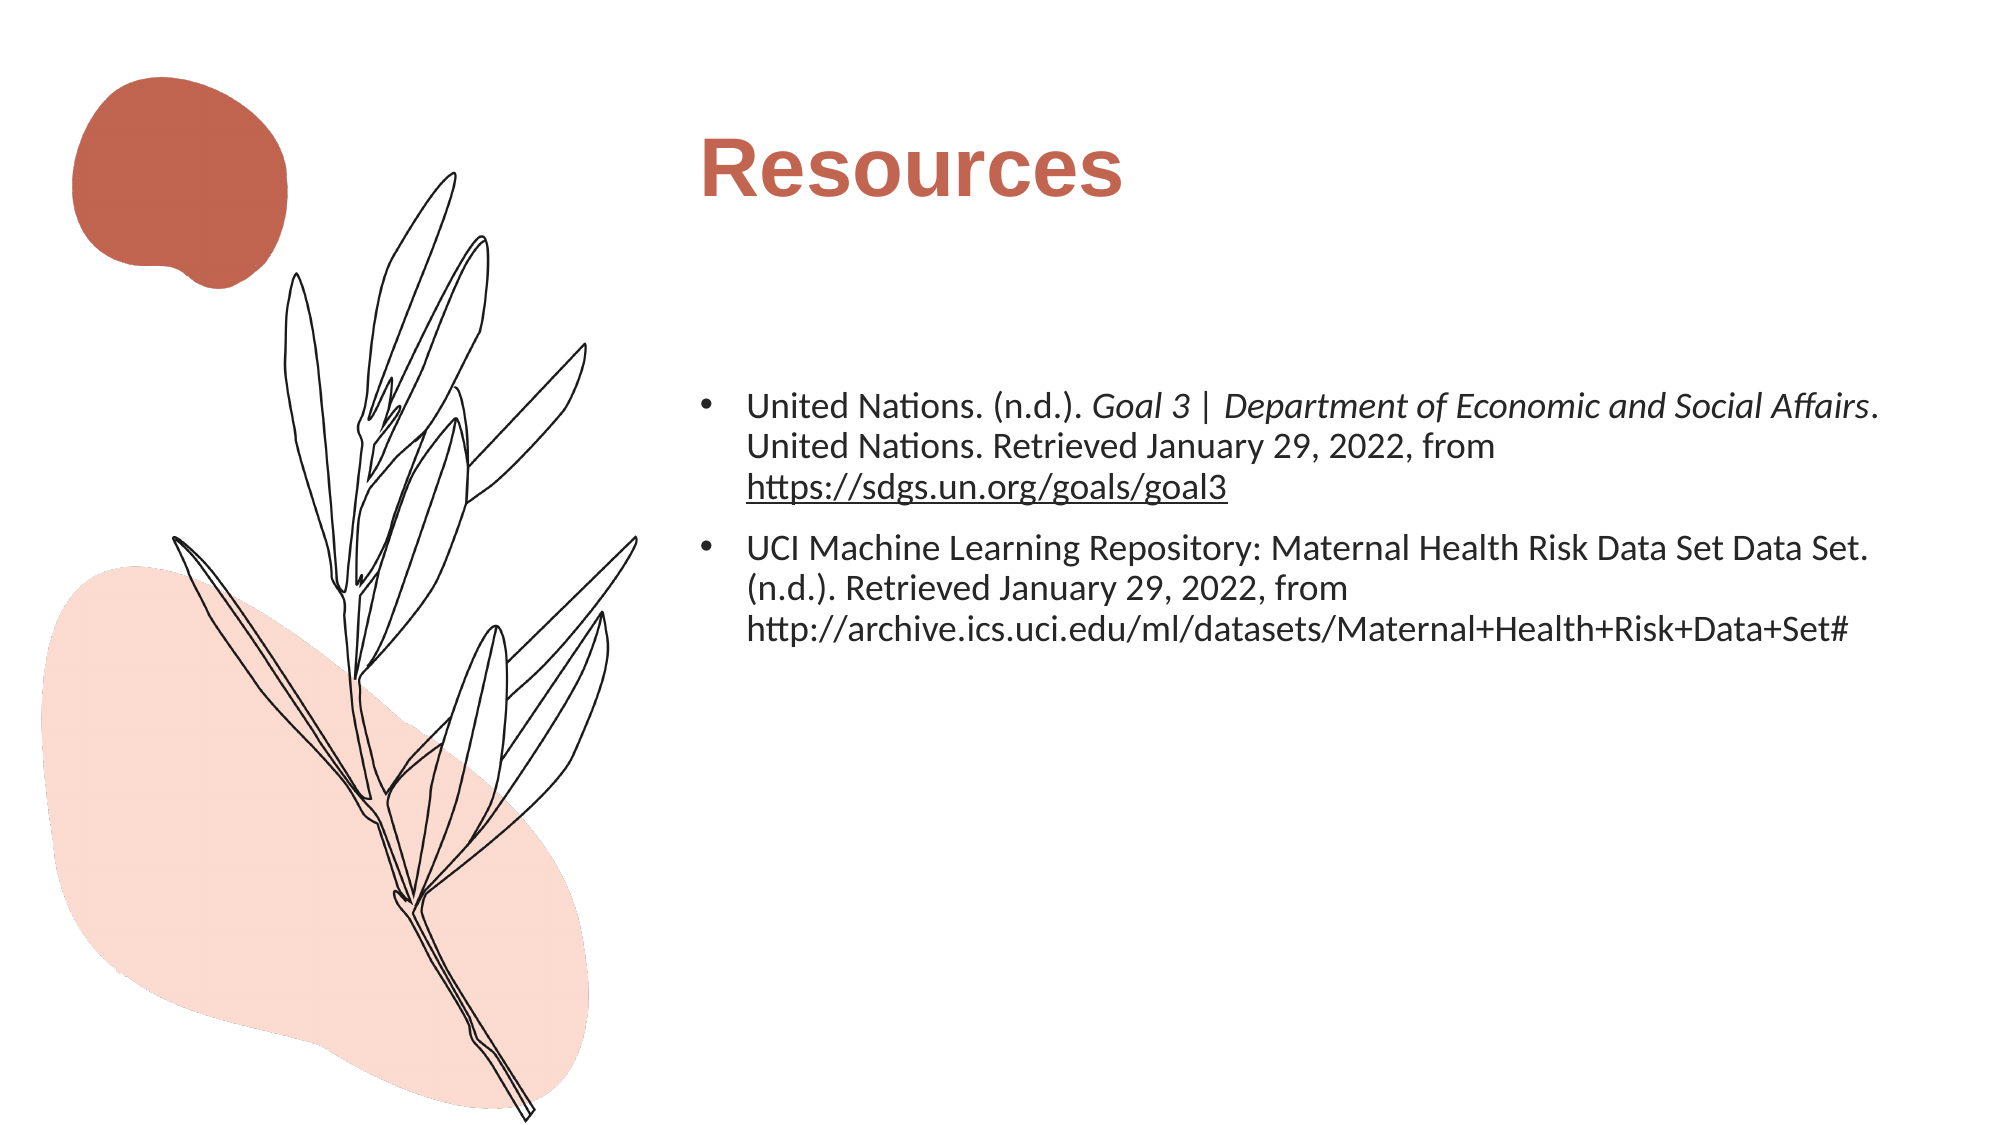

# Resources

United Nations. (n.d.). Goal 3 | Department of Economic and Social Affairs. United Nations. Retrieved January 29, 2022, from https://sdgs.un.org/goals/goal3
UCI Machine Learning Repository: Maternal Health Risk Data Set Data Set. (n.d.). Retrieved January 29, 2022, from http://archive.ics.uci.edu/ml/datasets/Maternal+Health+Risk+Data+Set#